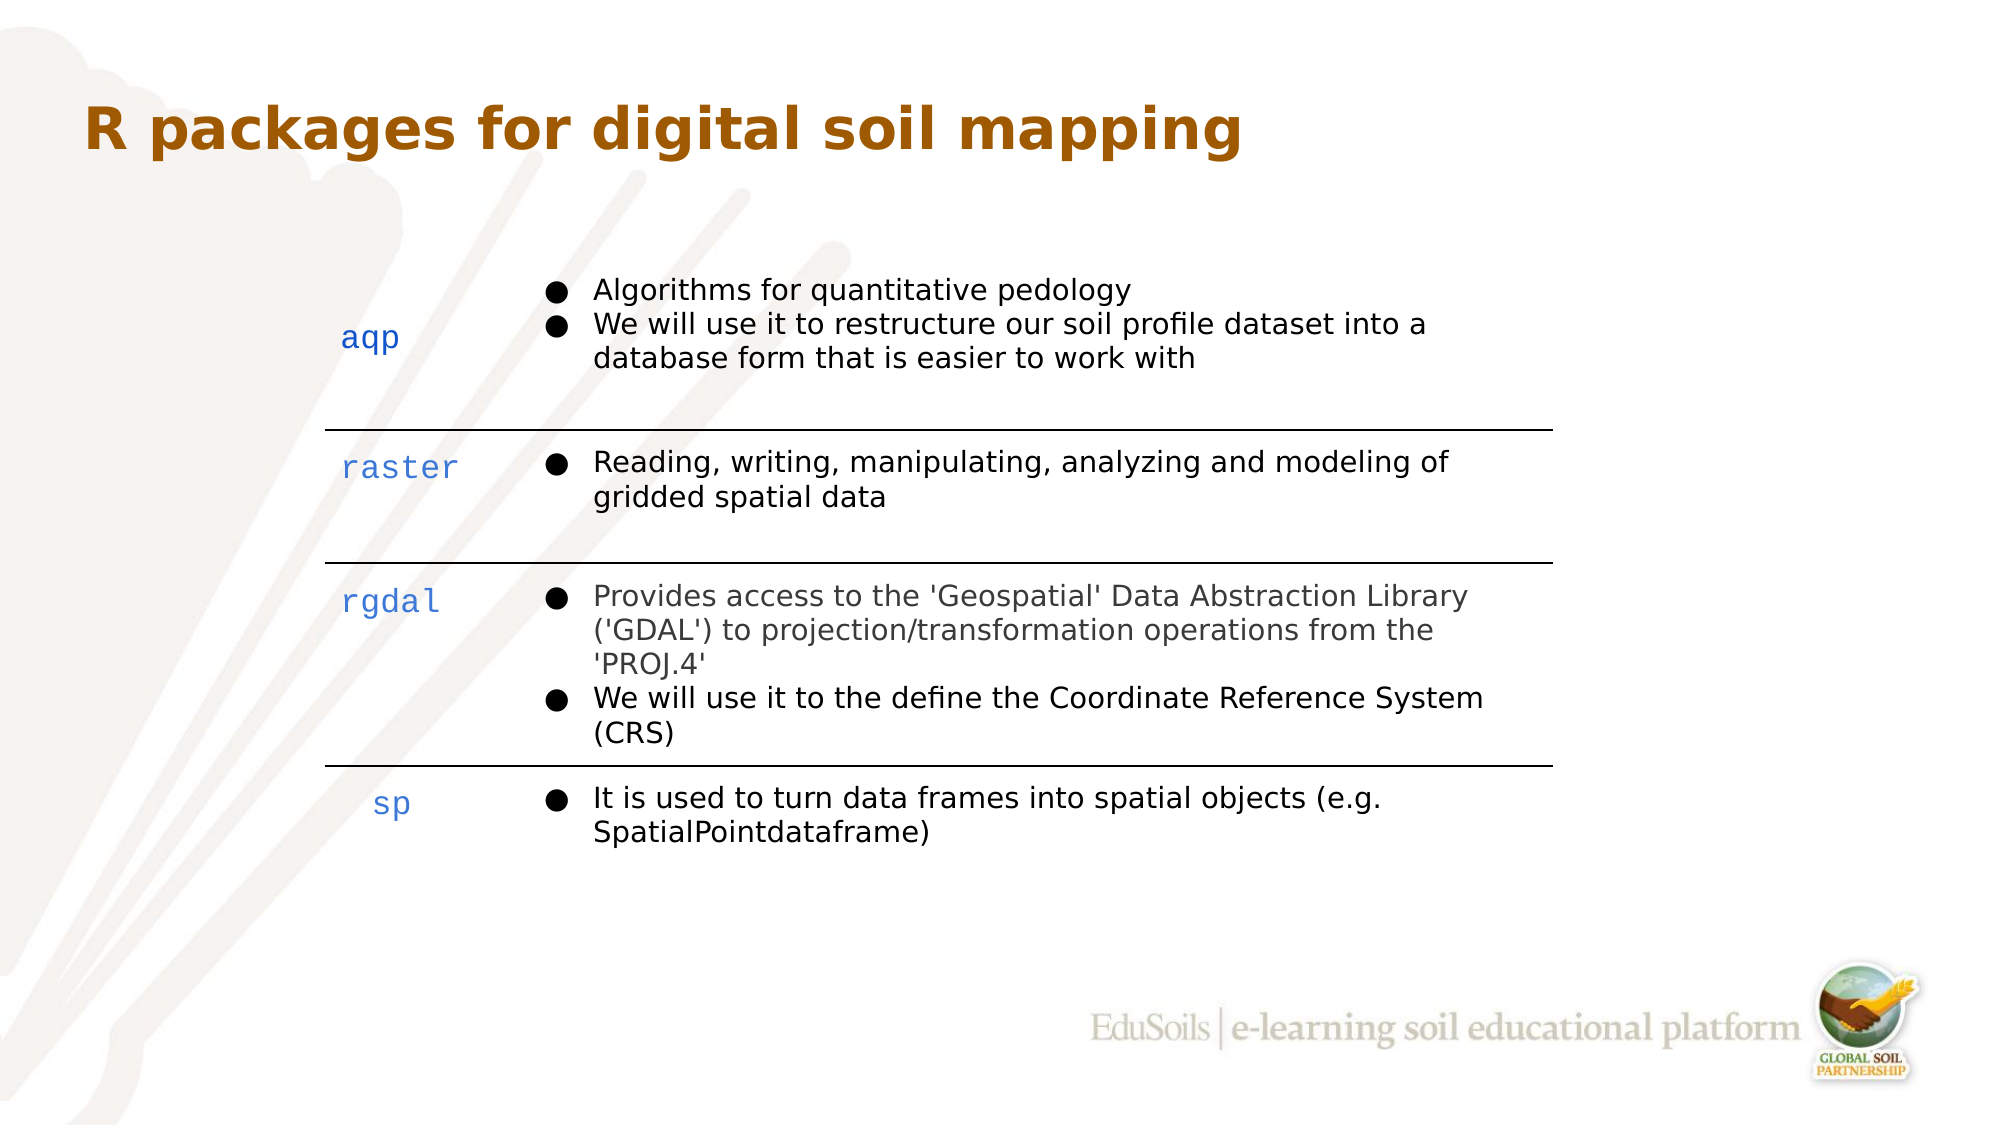

# R packages for digital soil mapping
| aqp | Algorithms for quantitative pedology We will use it to restructure our soil profile dataset into a database form that is easier to work with |
| --- | --- |
| raster | Reading, writing, manipulating, analyzing and modeling of gridded spatial data |
| rgdal | Provides access to the 'Geospatial' Data Abstraction Library ('GDAL') to projection/transformation operations from the 'PROJ.4' We will use it to the define the Coordinate Reference System (CRS) |
| sp | It is used to turn data frames into spatial objects (e.g. SpatialPointdataframe) |
41